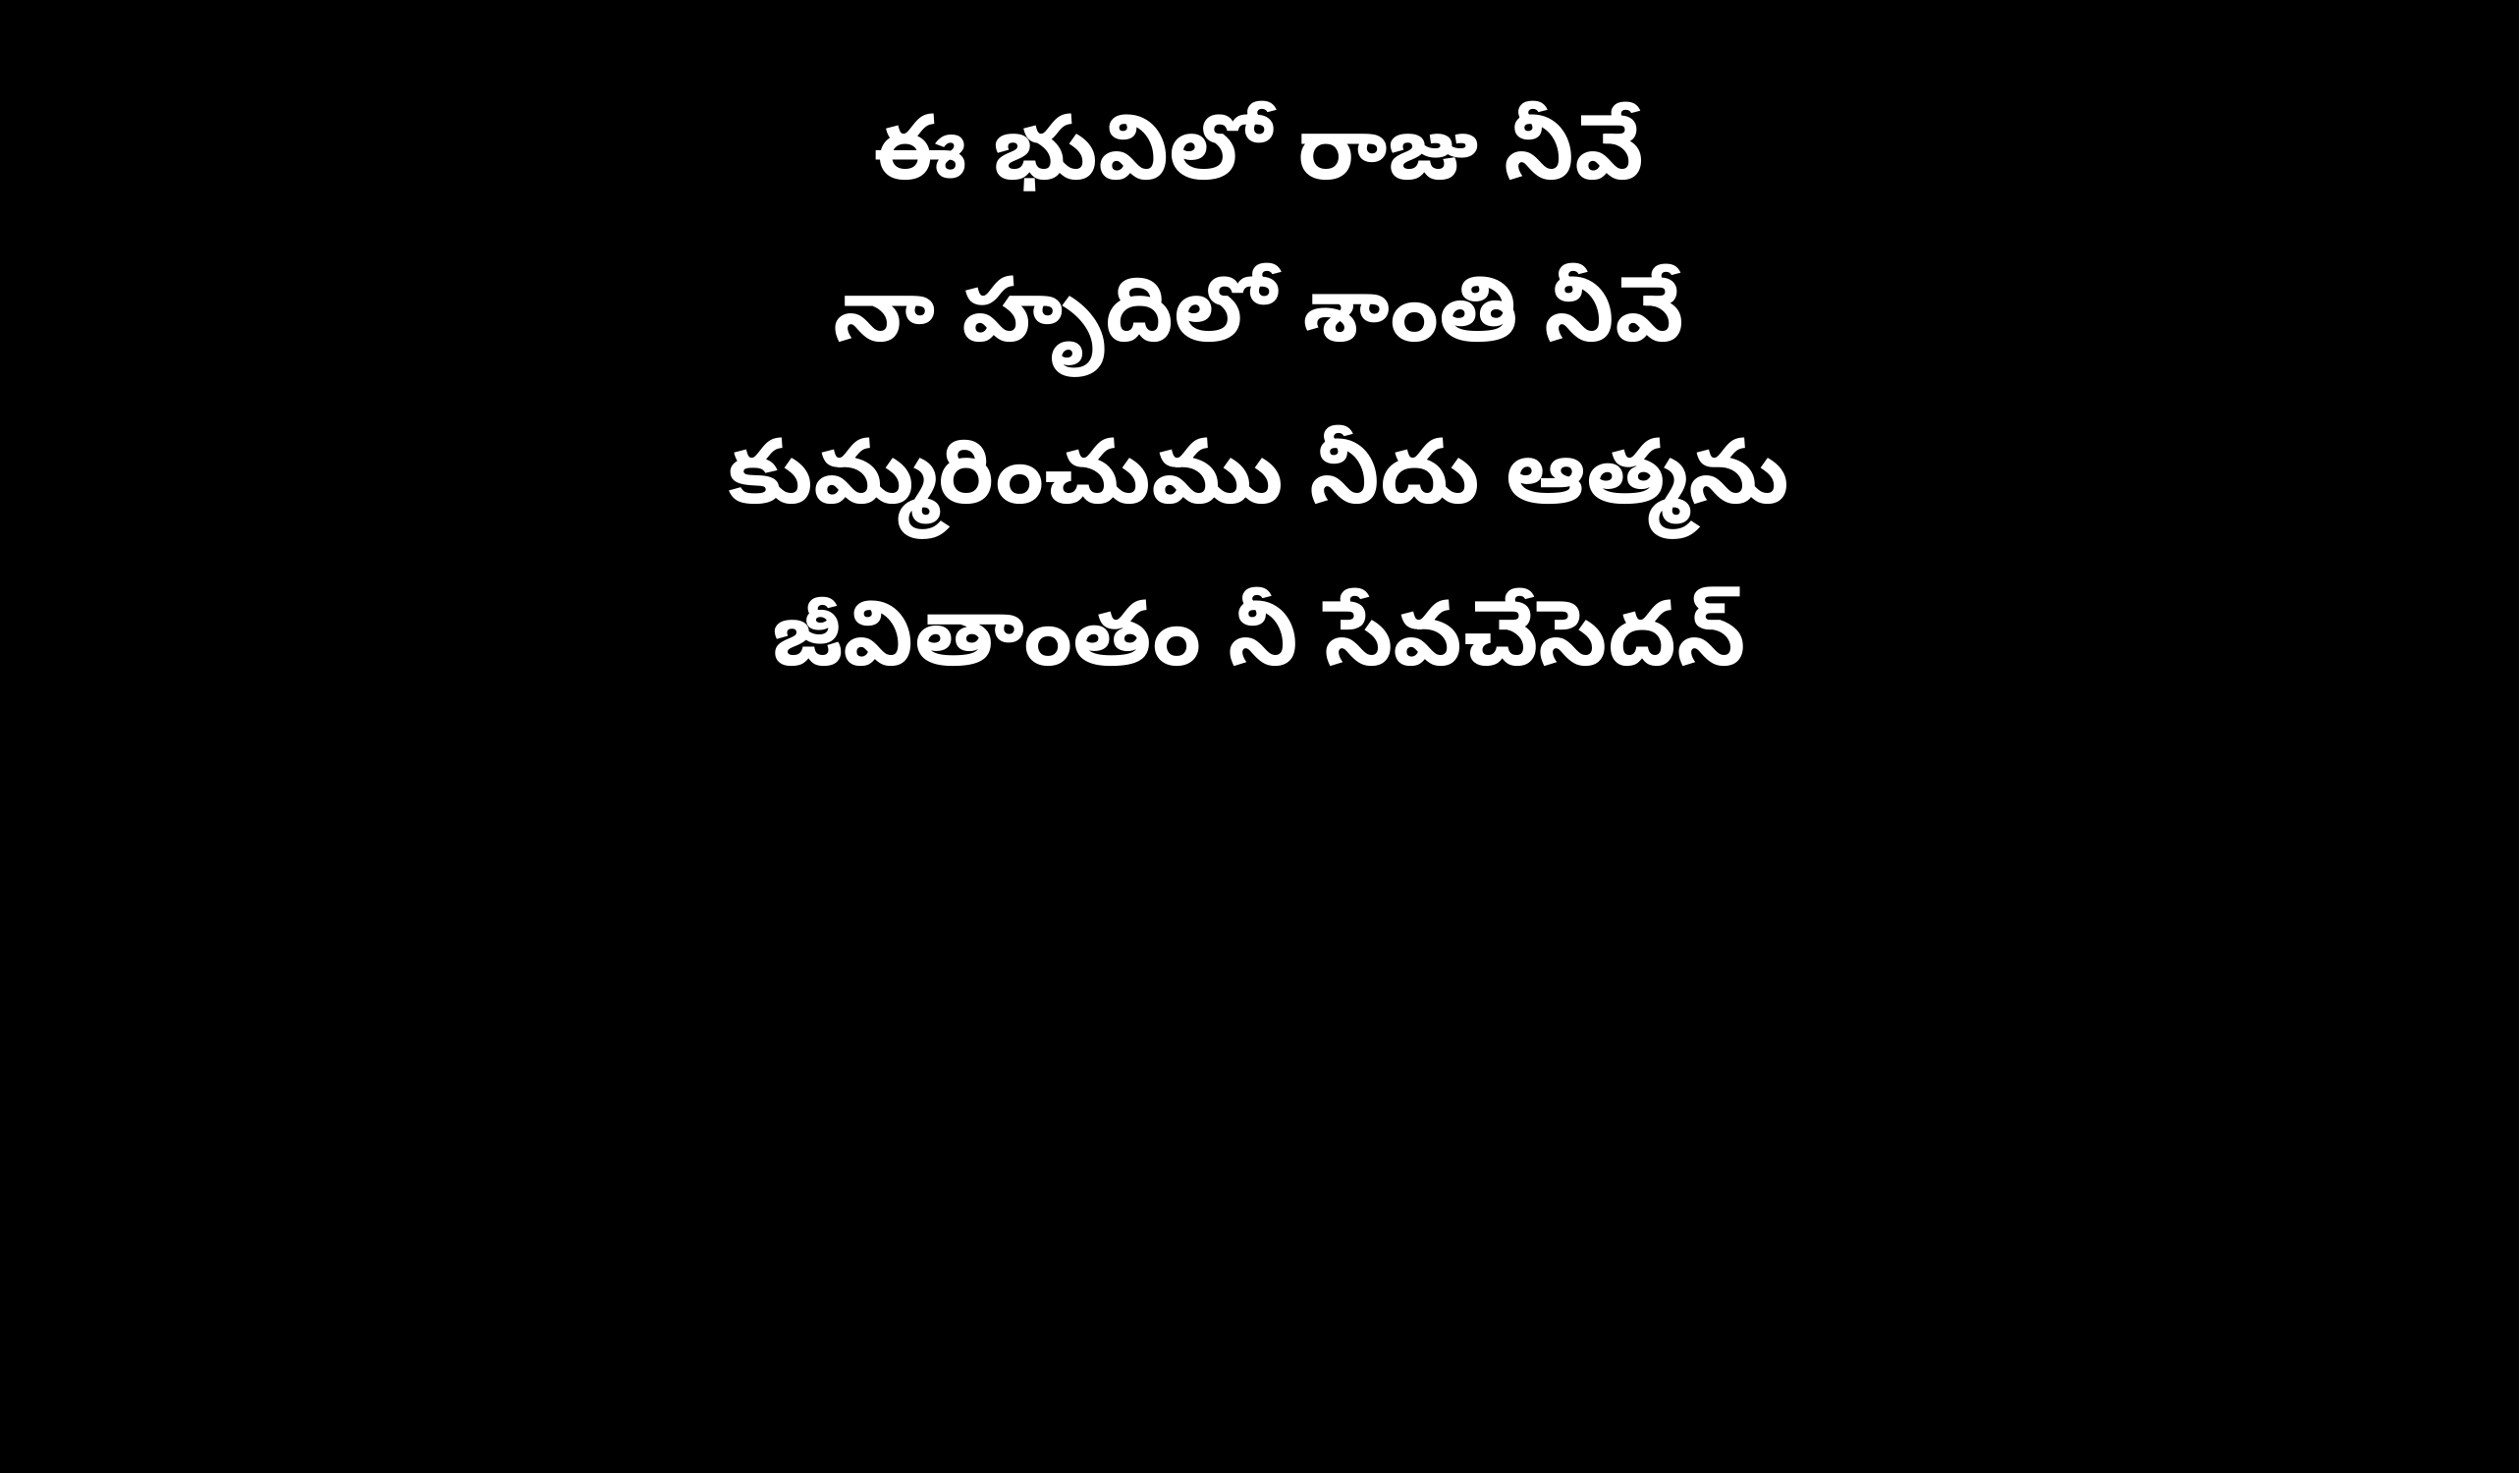

ఈ భువిలో రాజు నీవే
నా హృదిలో శాంతి నీవే
కుమ్మరించుము నీదు ఆత్మను
జీవితాంతం నీ సేవచేసెదన్